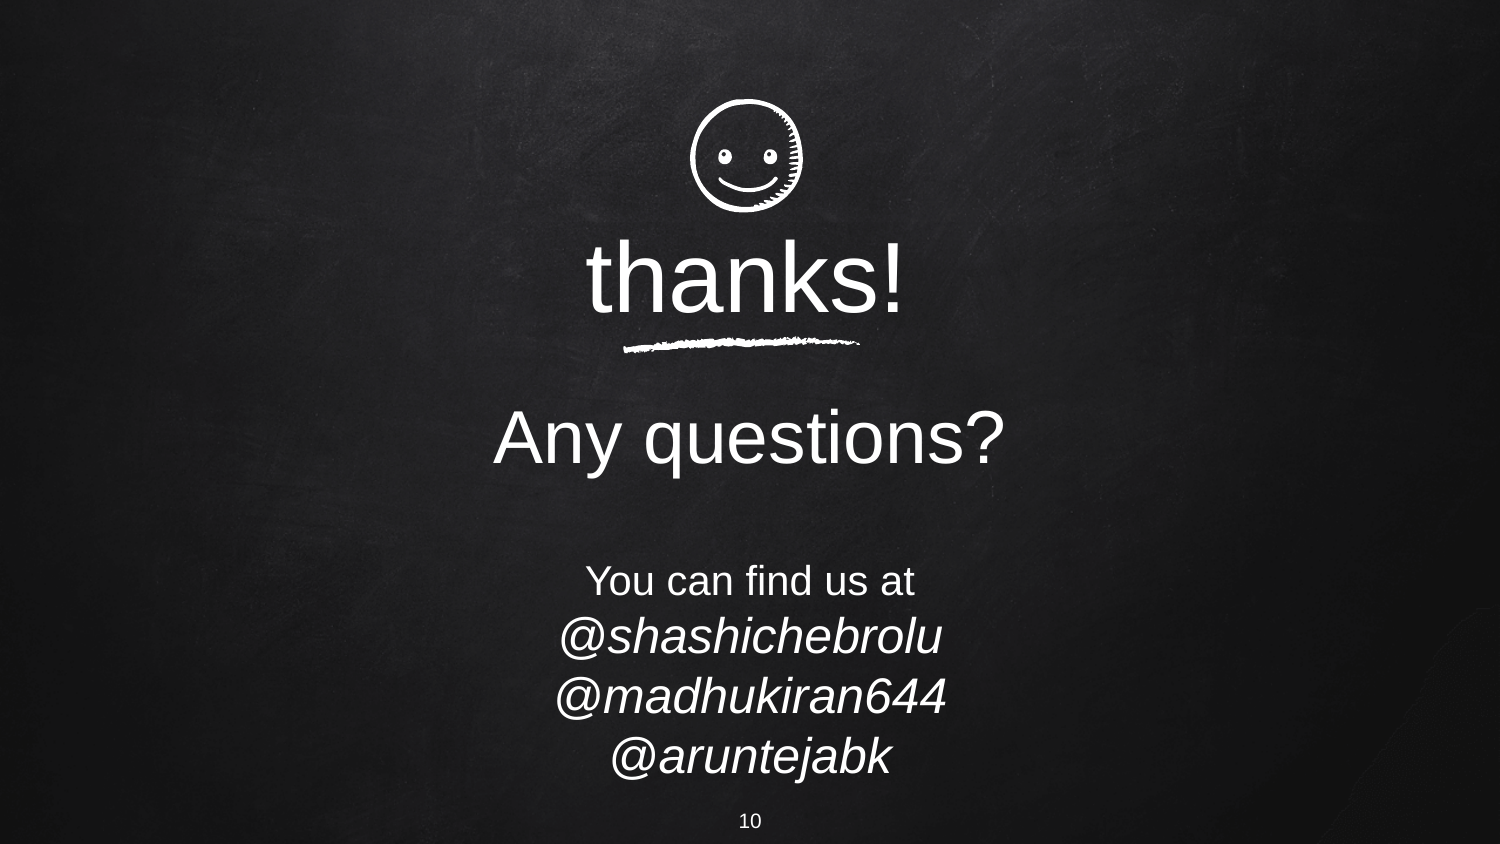

thanks!

Any questions?

You can find us at
@shashichebrolu
@madhukiran644
@aruntejabk
10